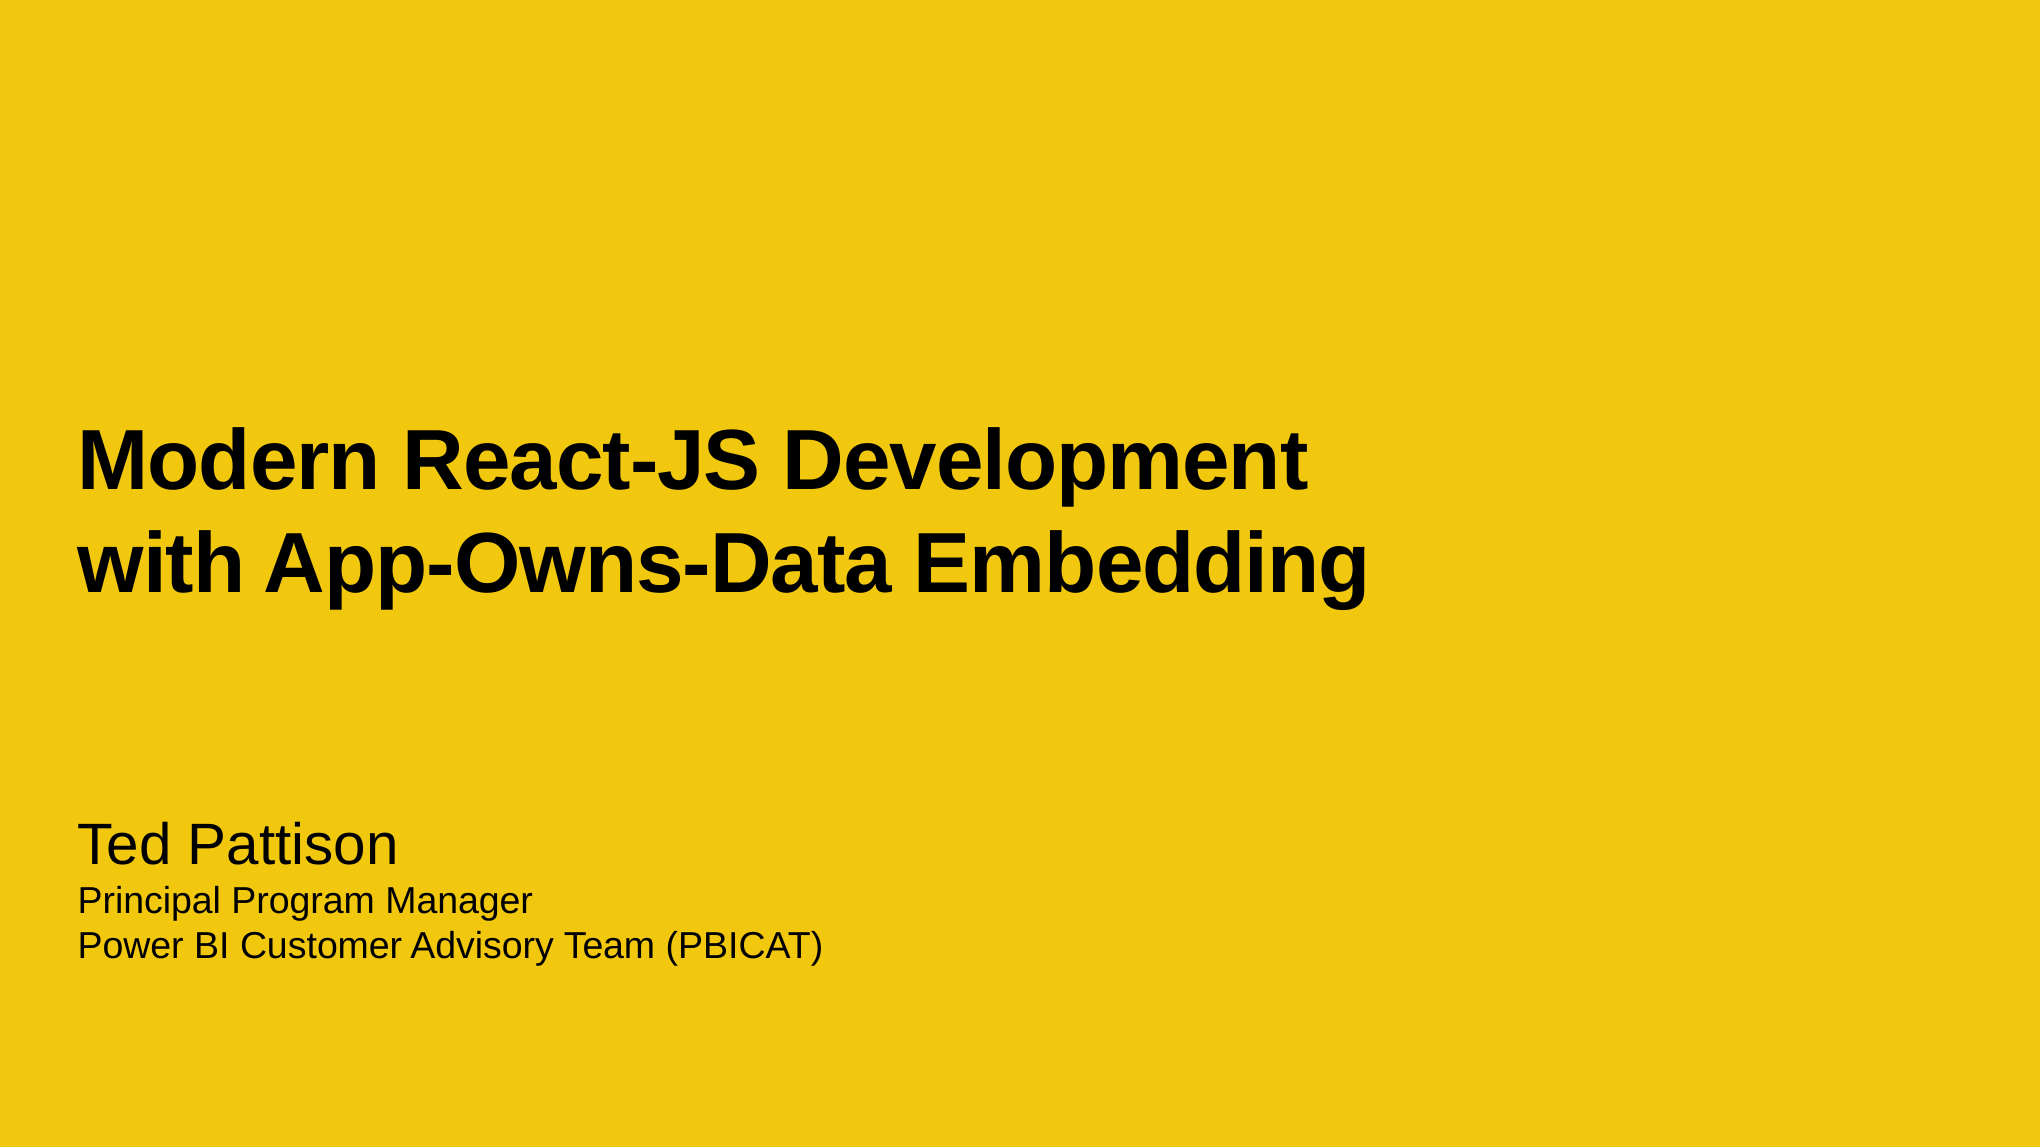

# Modern React-JS Development with App-Owns-Data Embedding
Ted Pattison
Principal Program Manager
Power BI Customer Advisory Team (PBICAT)